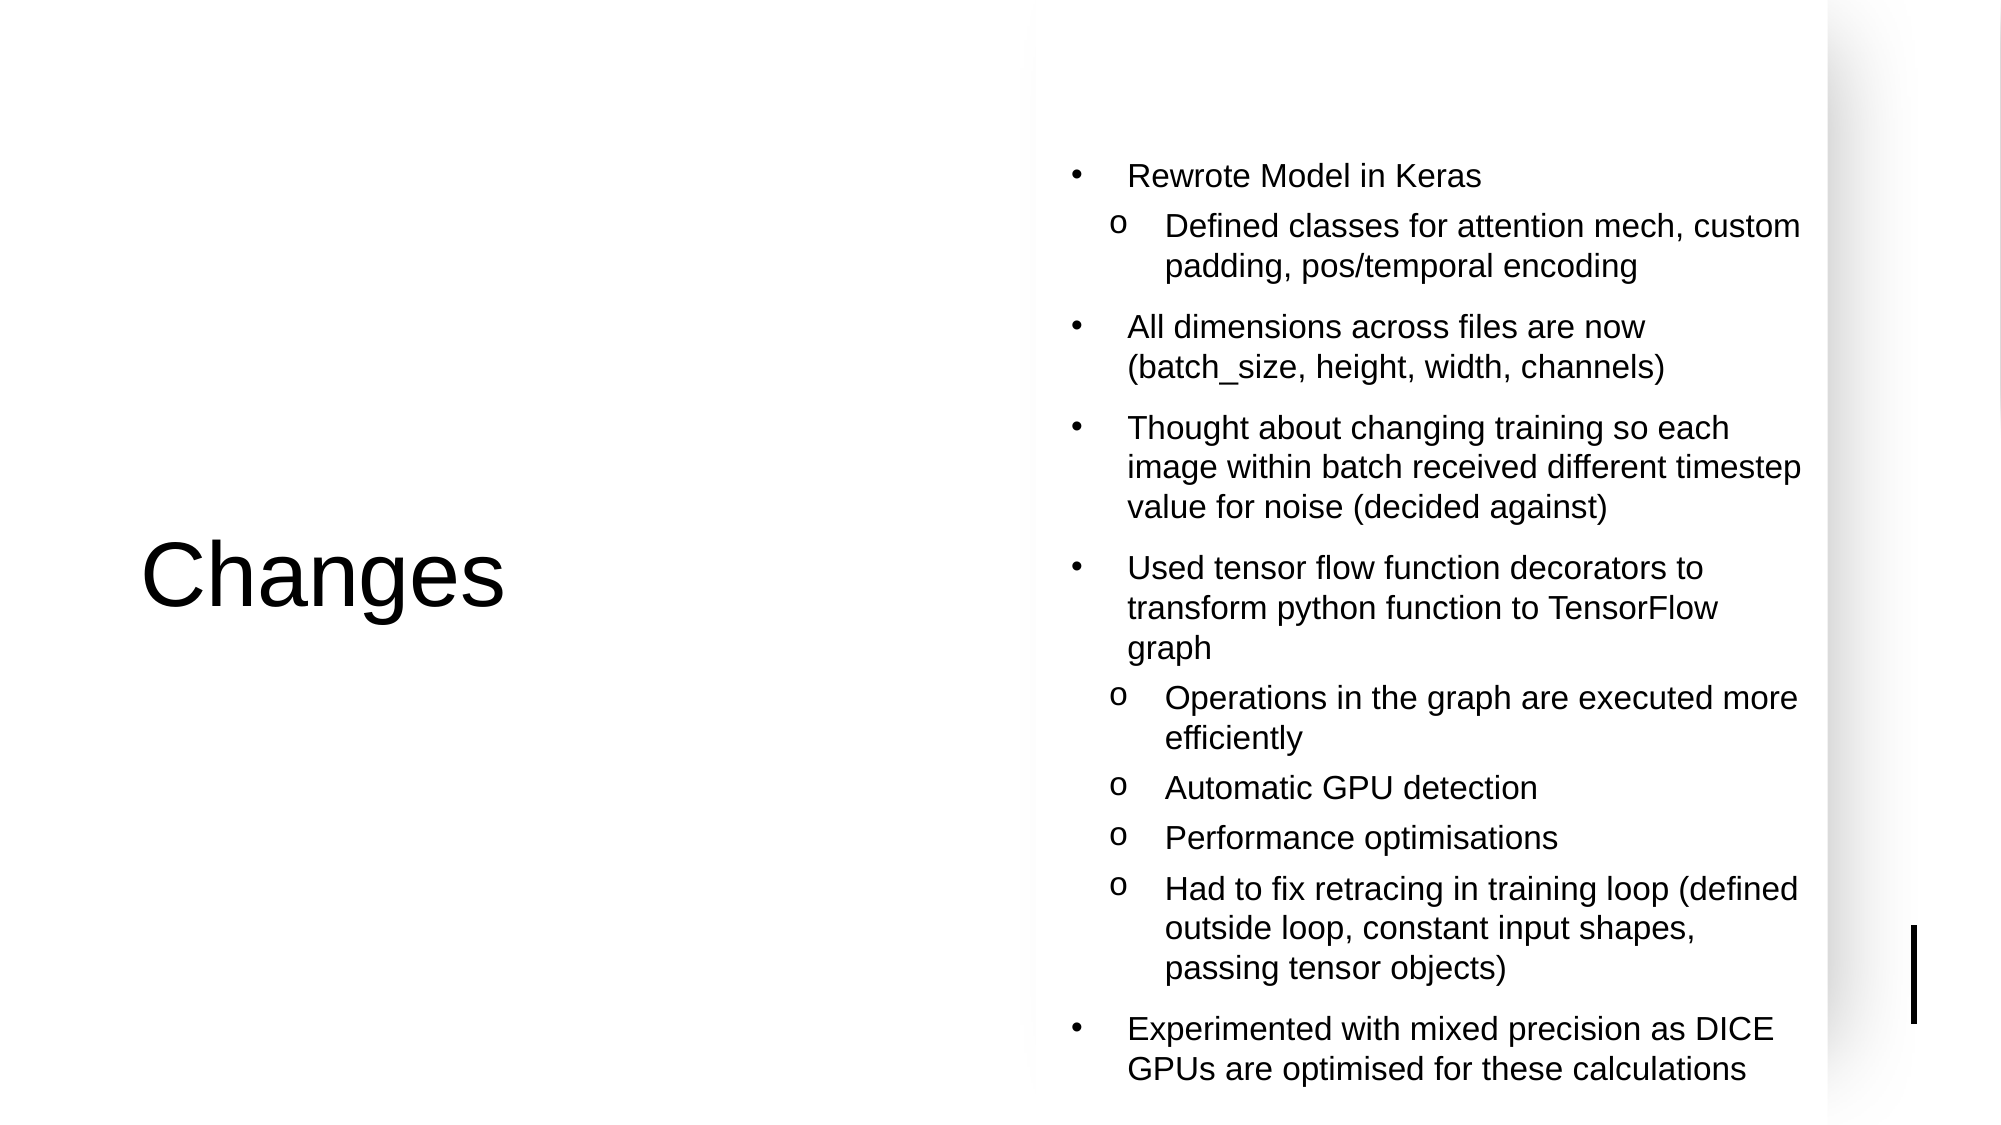

Rewrote Model in Keras
Defined classes for attention mech, custom padding, pos/temporal encoding
All dimensions across files are now (batch_size, height, width, channels)
Thought about changing training so each image within batch received different timestep value for noise (decided against)
Used tensor flow function decorators to transform python function to TensorFlow graph
Operations in the graph are executed more efficiently
Automatic GPU detection
Performance optimisations
Had to fix retracing in training loop (defined outside loop, constant input shapes, passing tensor objects)
Experimented with mixed precision as DICE GPUs are optimised for these calculations

# Changes